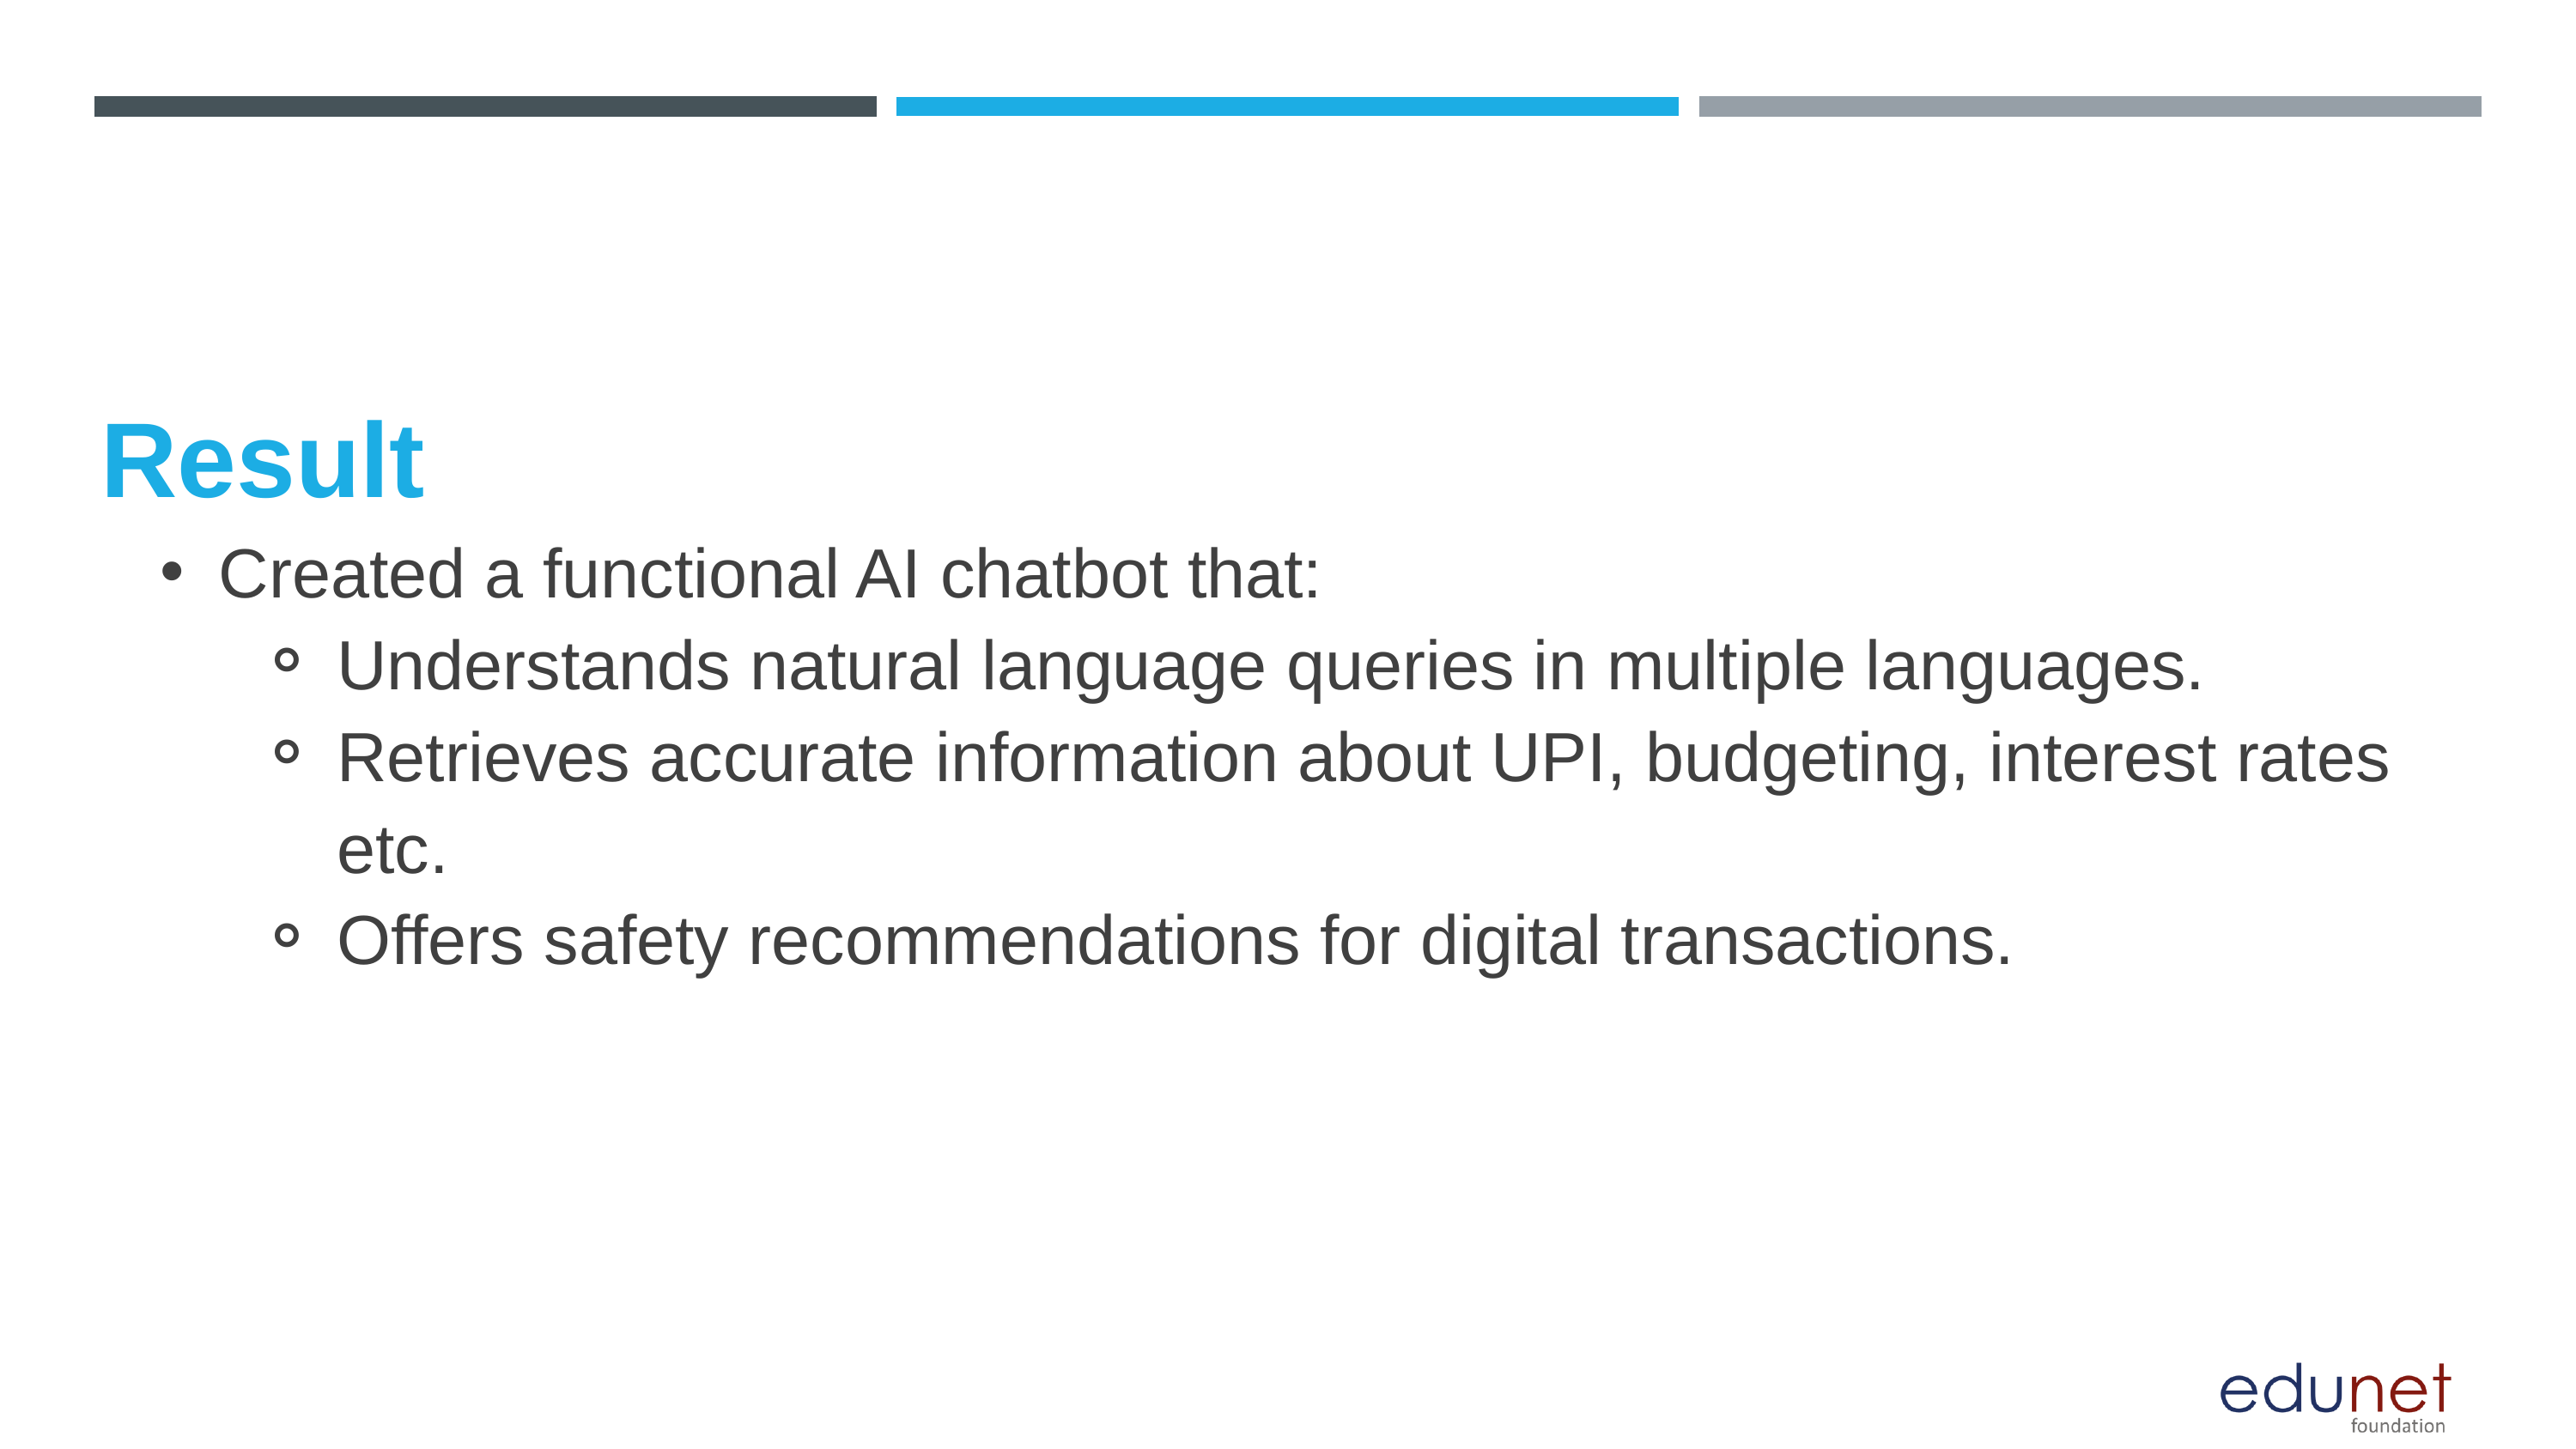

Result

Created a functional AI chatbot that:
Understands natural language queries in multiple languages.
Retrieves accurate information about UPI, budgeting, interest rates etc.
Offers safety recommendations for digital transactions.